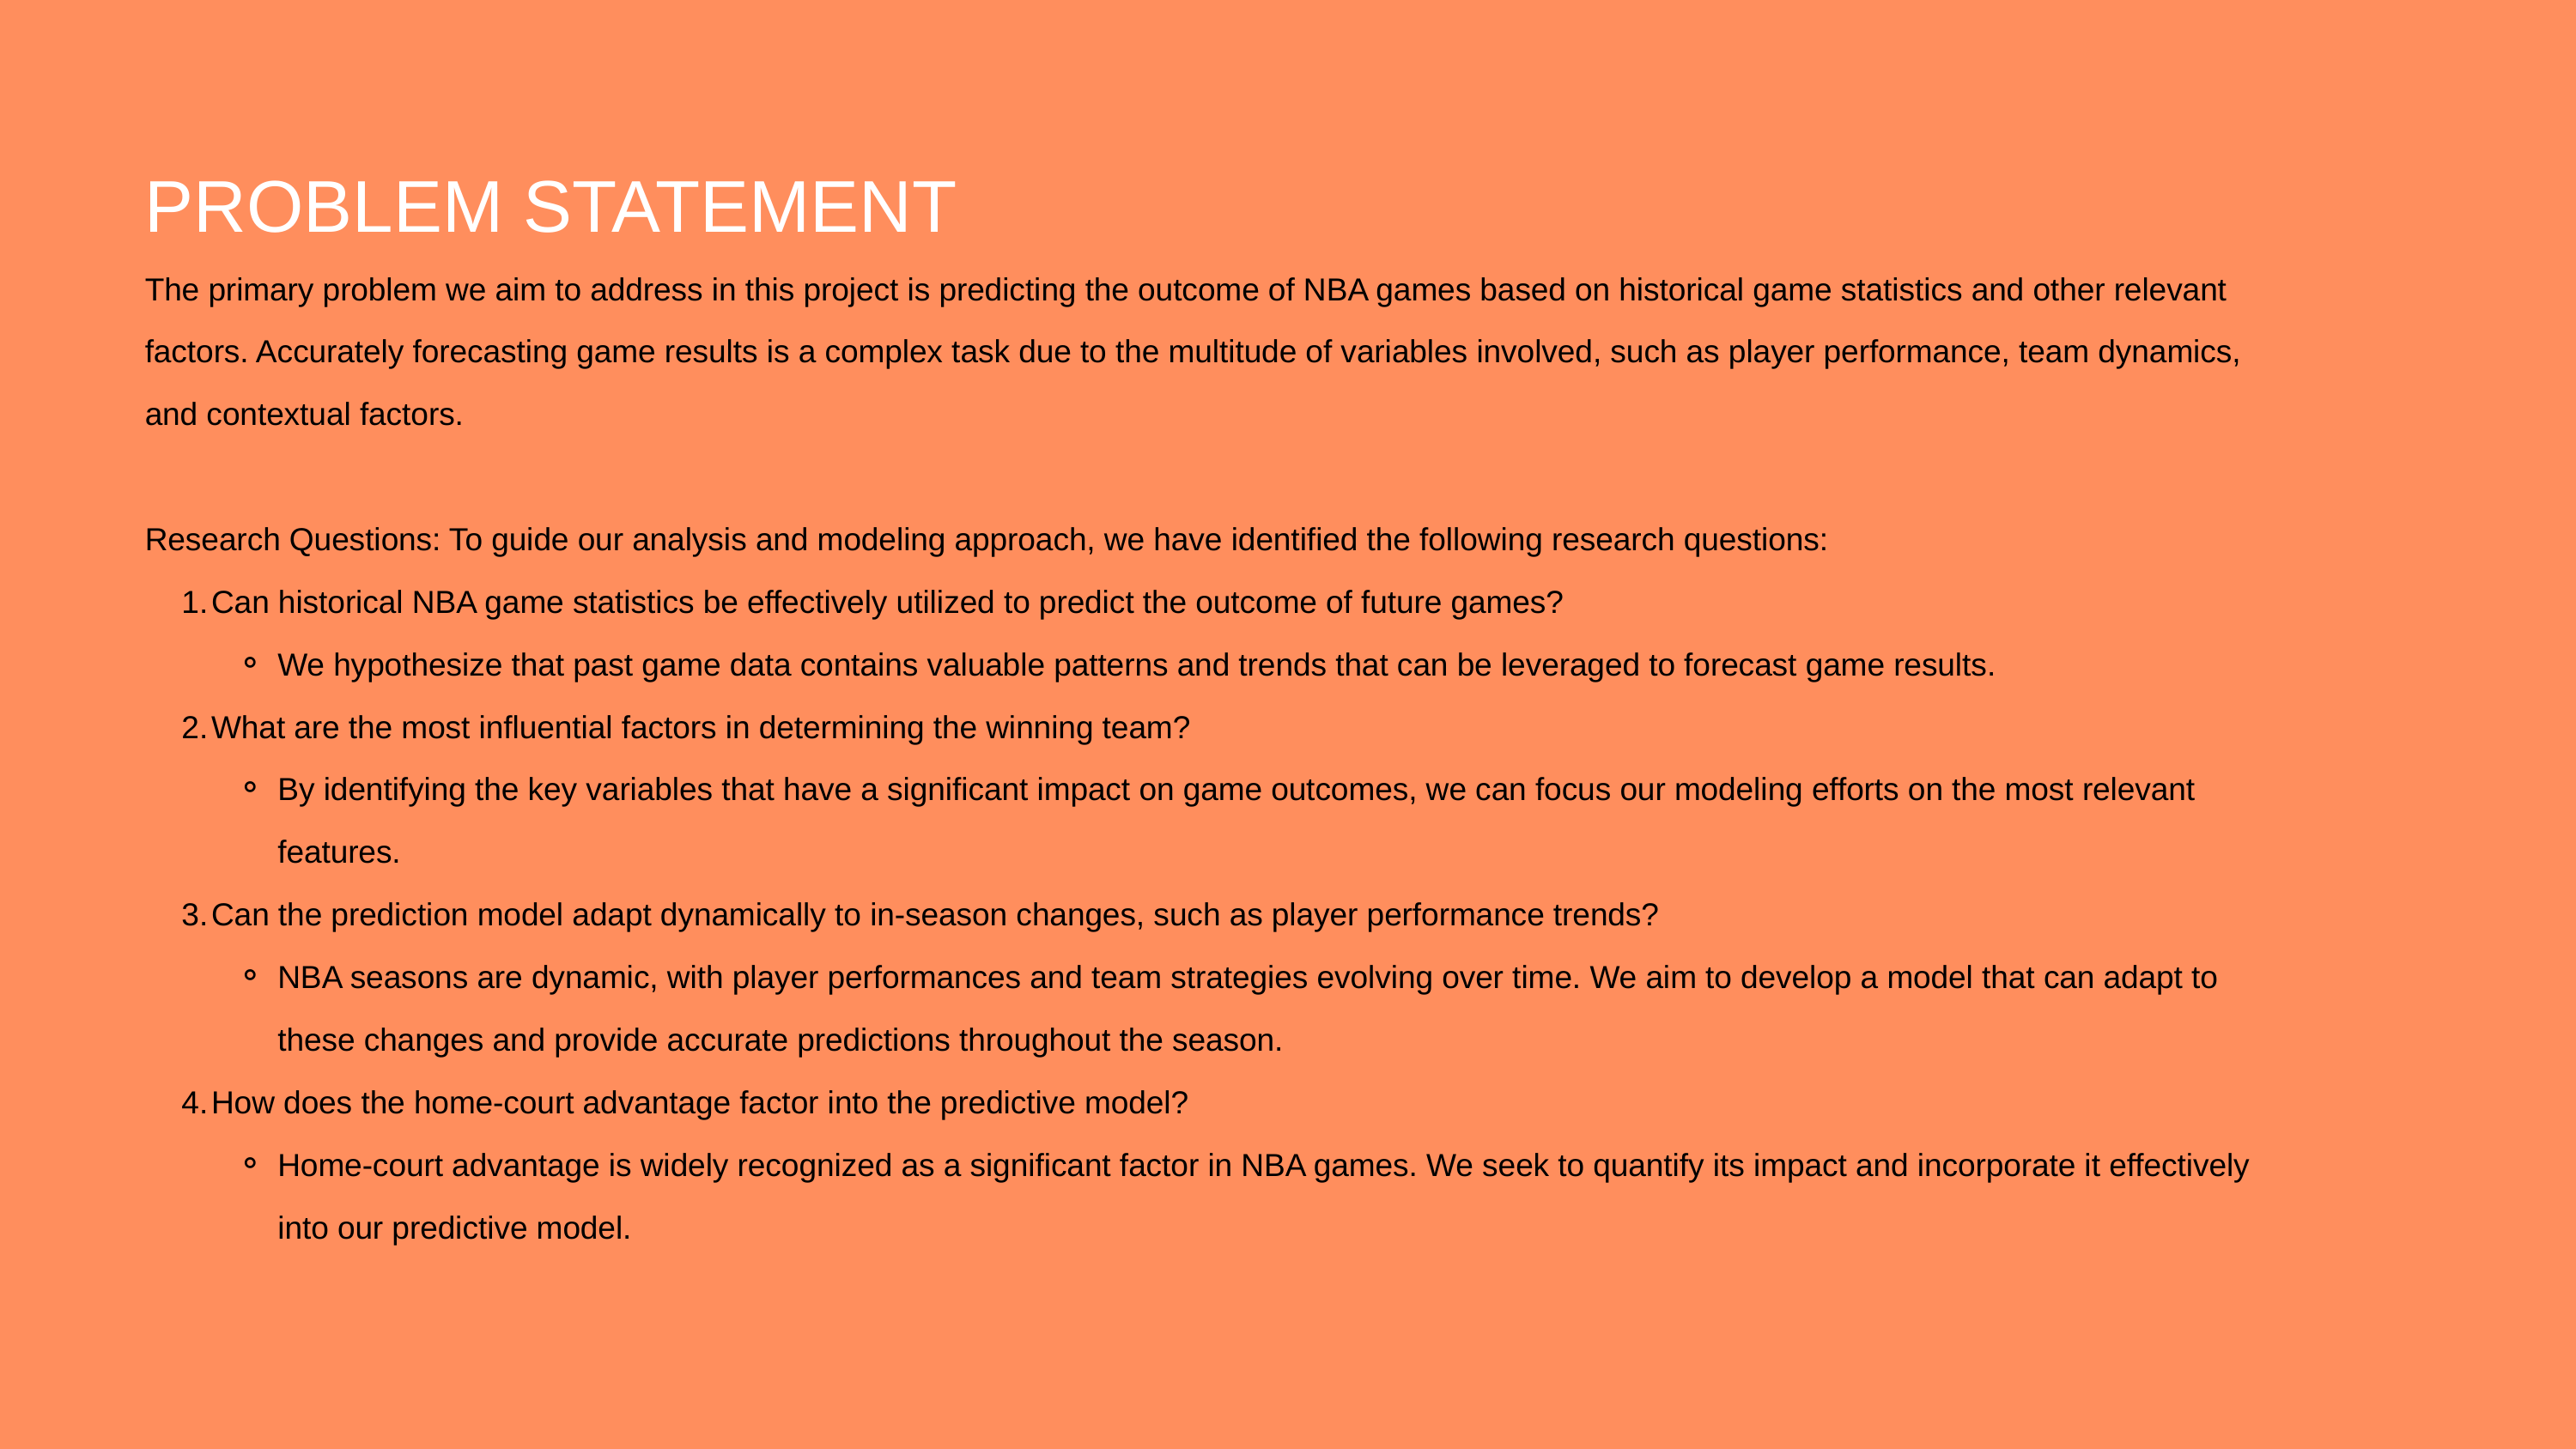

PROBLEM STATEMENT
The primary problem we aim to address in this project is predicting the outcome of NBA games based on historical game statistics and other relevant factors. Accurately forecasting game results is a complex task due to the multitude of variables involved, such as player performance, team dynamics, and contextual factors.

Research Questions: To guide our analysis and modeling approach, we have identified the following research questions:
Can historical NBA game statistics be effectively utilized to predict the outcome of future games?
We hypothesize that past game data contains valuable patterns and trends that can be leveraged to forecast game results.
What are the most influential factors in determining the winning team?
By identifying the key variables that have a significant impact on game outcomes, we can focus our modeling efforts on the most relevant features.
Can the prediction model adapt dynamically to in-season changes, such as player performance trends?
NBA seasons are dynamic, with player performances and team strategies evolving over time. We aim to develop a model that can adapt to these changes and provide accurate predictions throughout the season.
How does the home-court advantage factor into the predictive model?
Home-court advantage is widely recognized as a significant factor in NBA games. We seek to quantify its impact and incorporate it effectively into our predictive model.